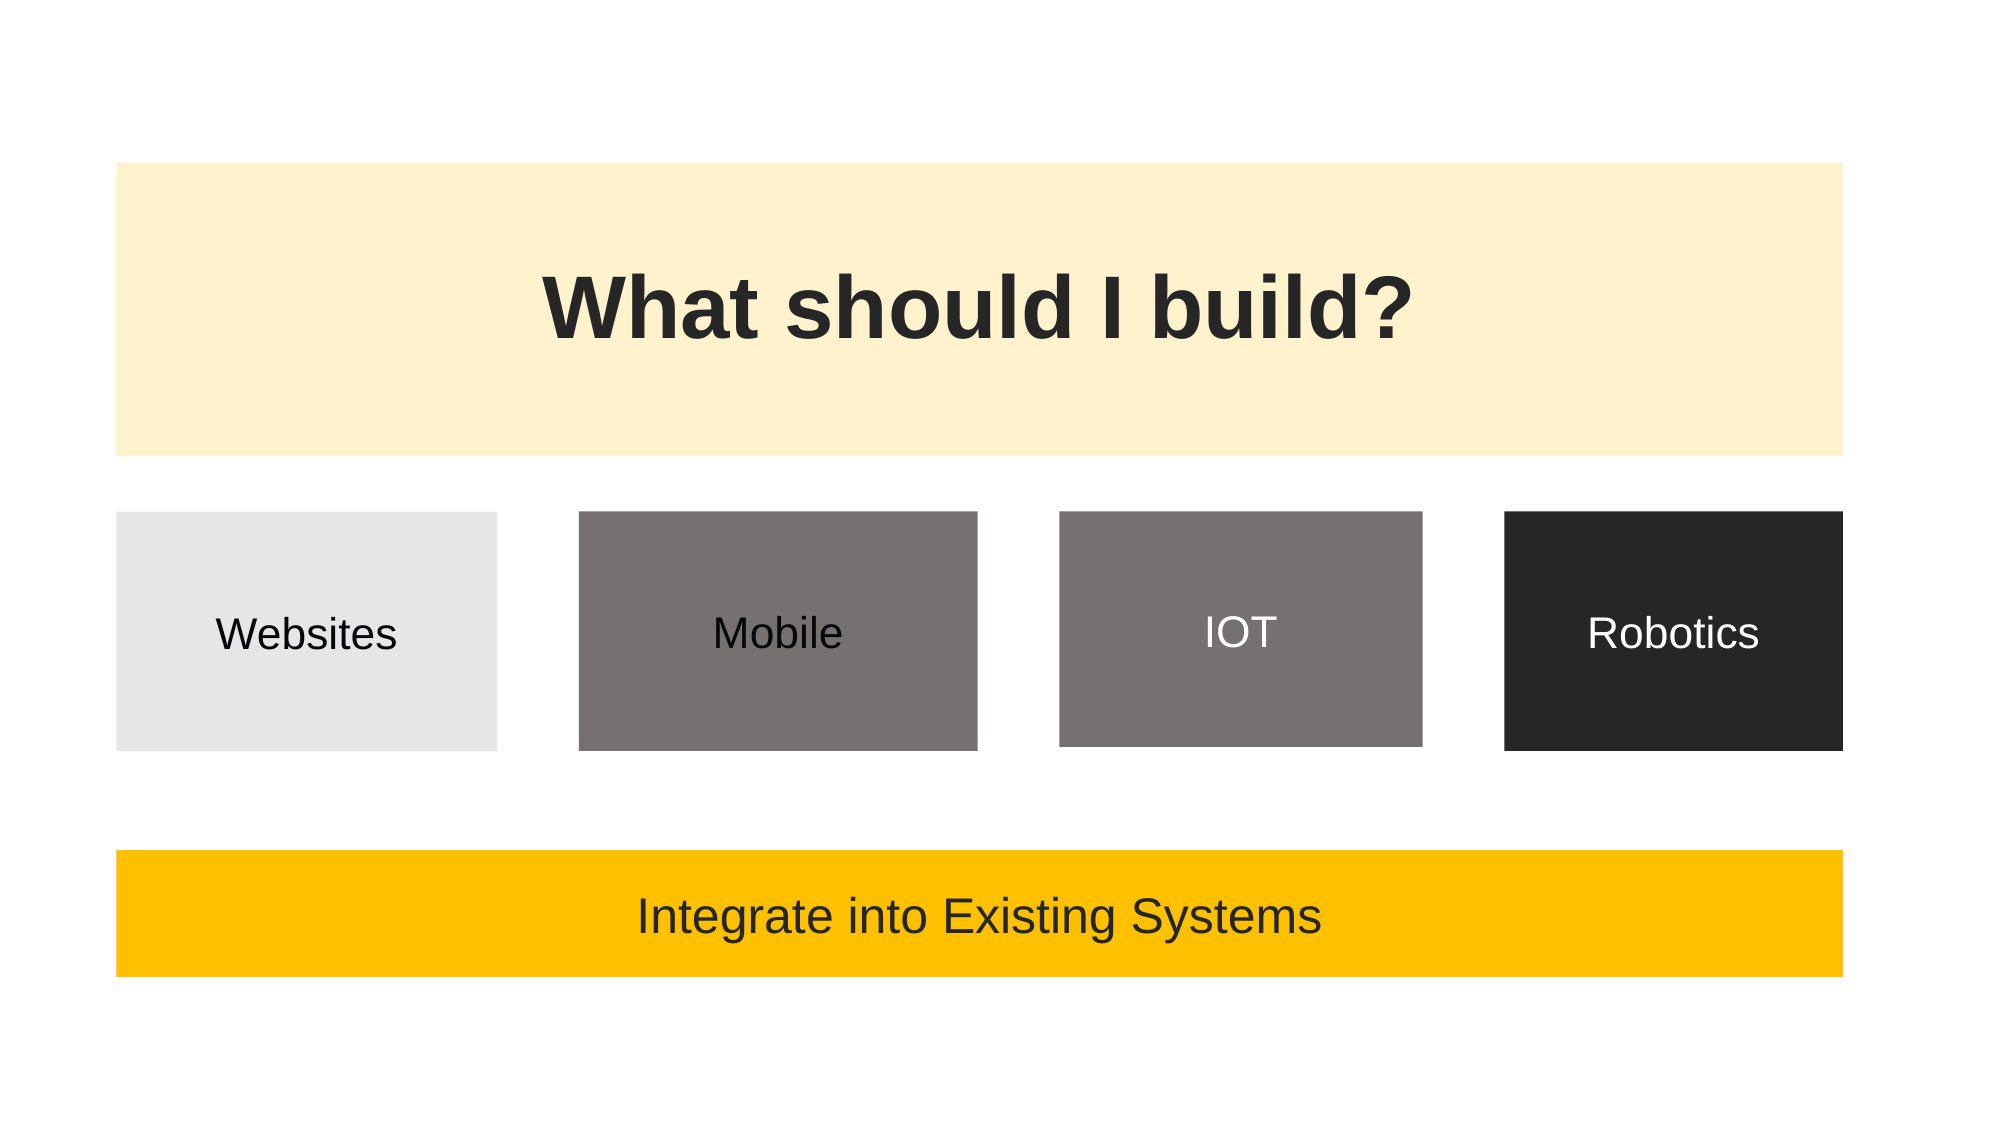

# What should I build?
Mobile
IOT
Robotics
Websites
Integrate into Existing Systems